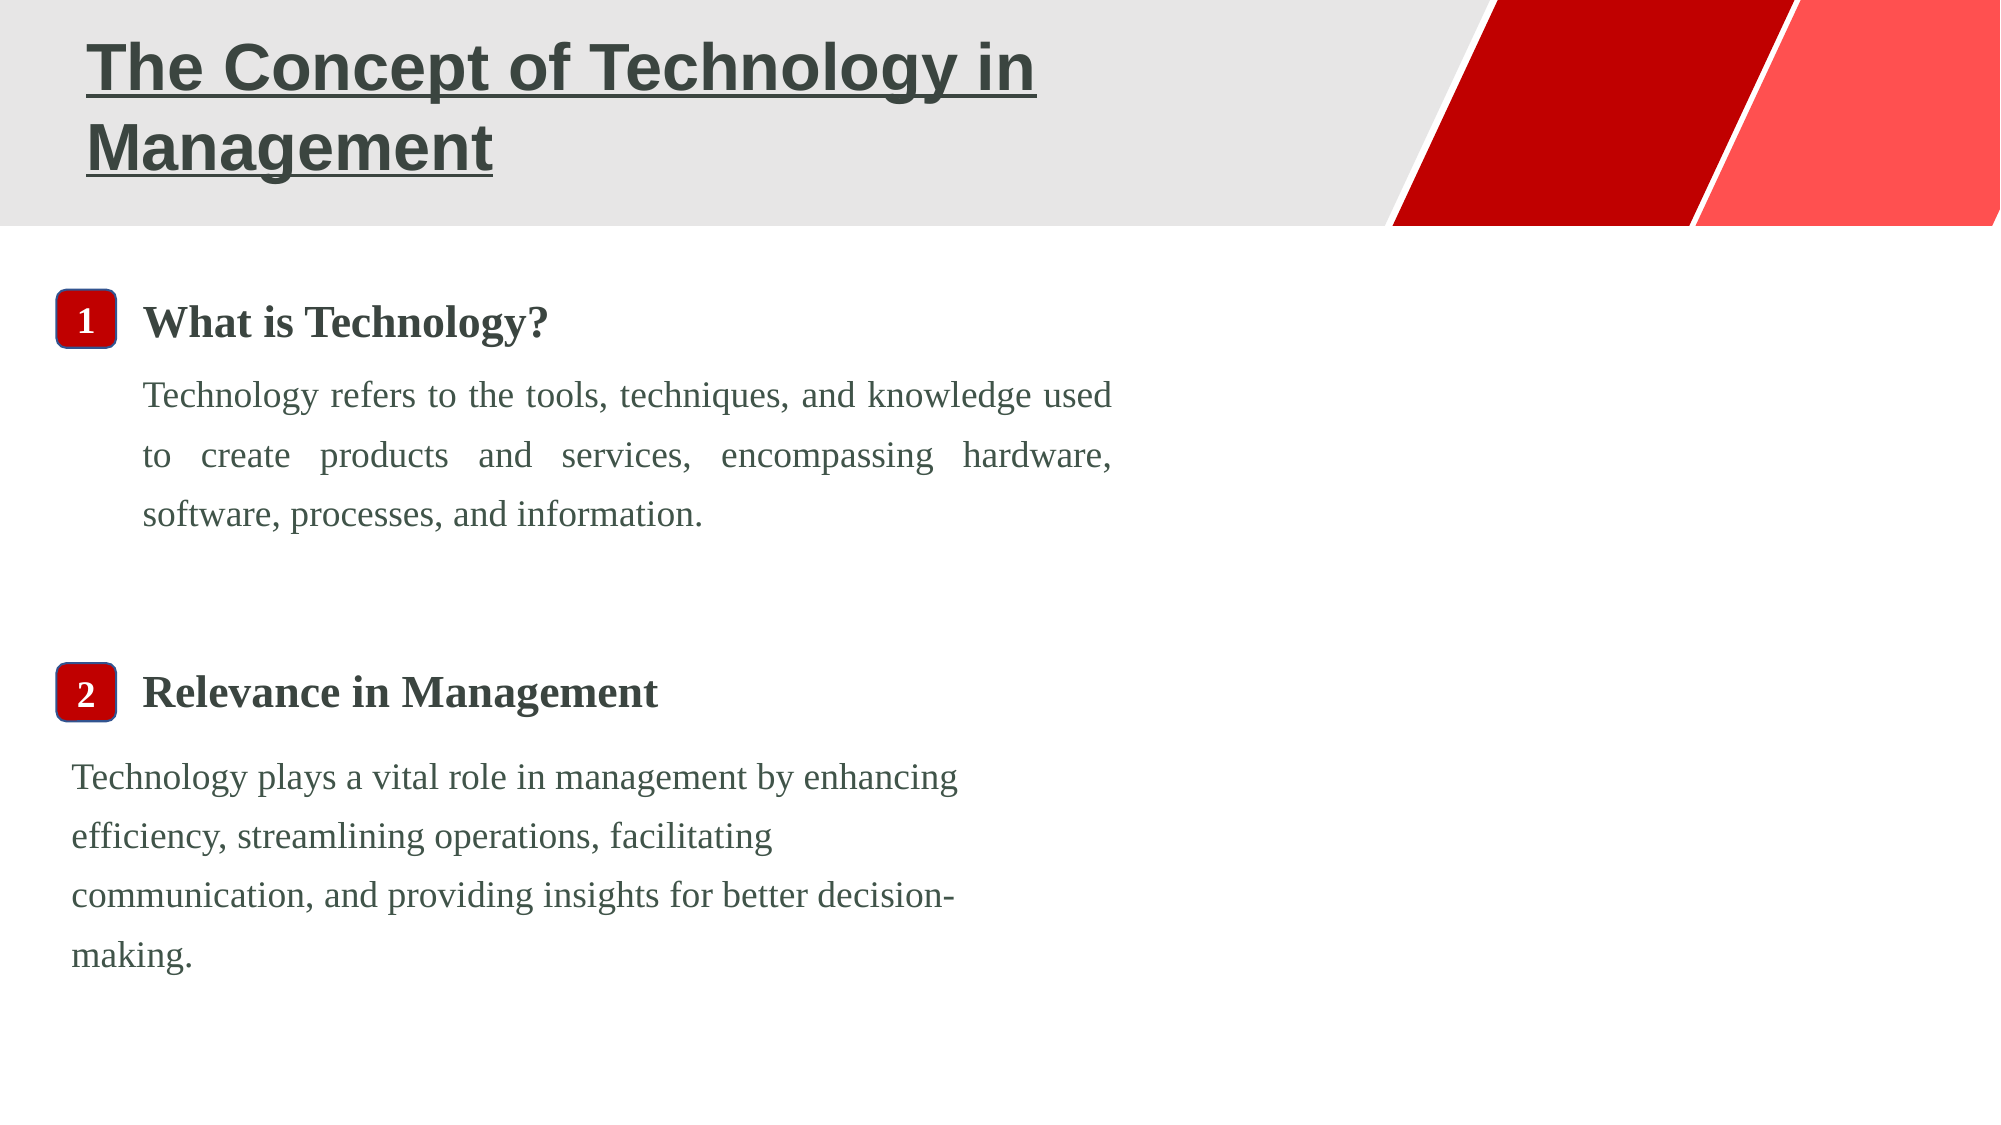

The Concept of Technology in Management

1
What is Technology?
Technology refers to the tools, techniques, and knowledge used to create products and services, encompassing hardware, software, processes, and information.
Relevance in Management
2
Technology plays a vital role in management by enhancing efficiency, streamlining operations, facilitating communication, and providing insights for better decision-making.